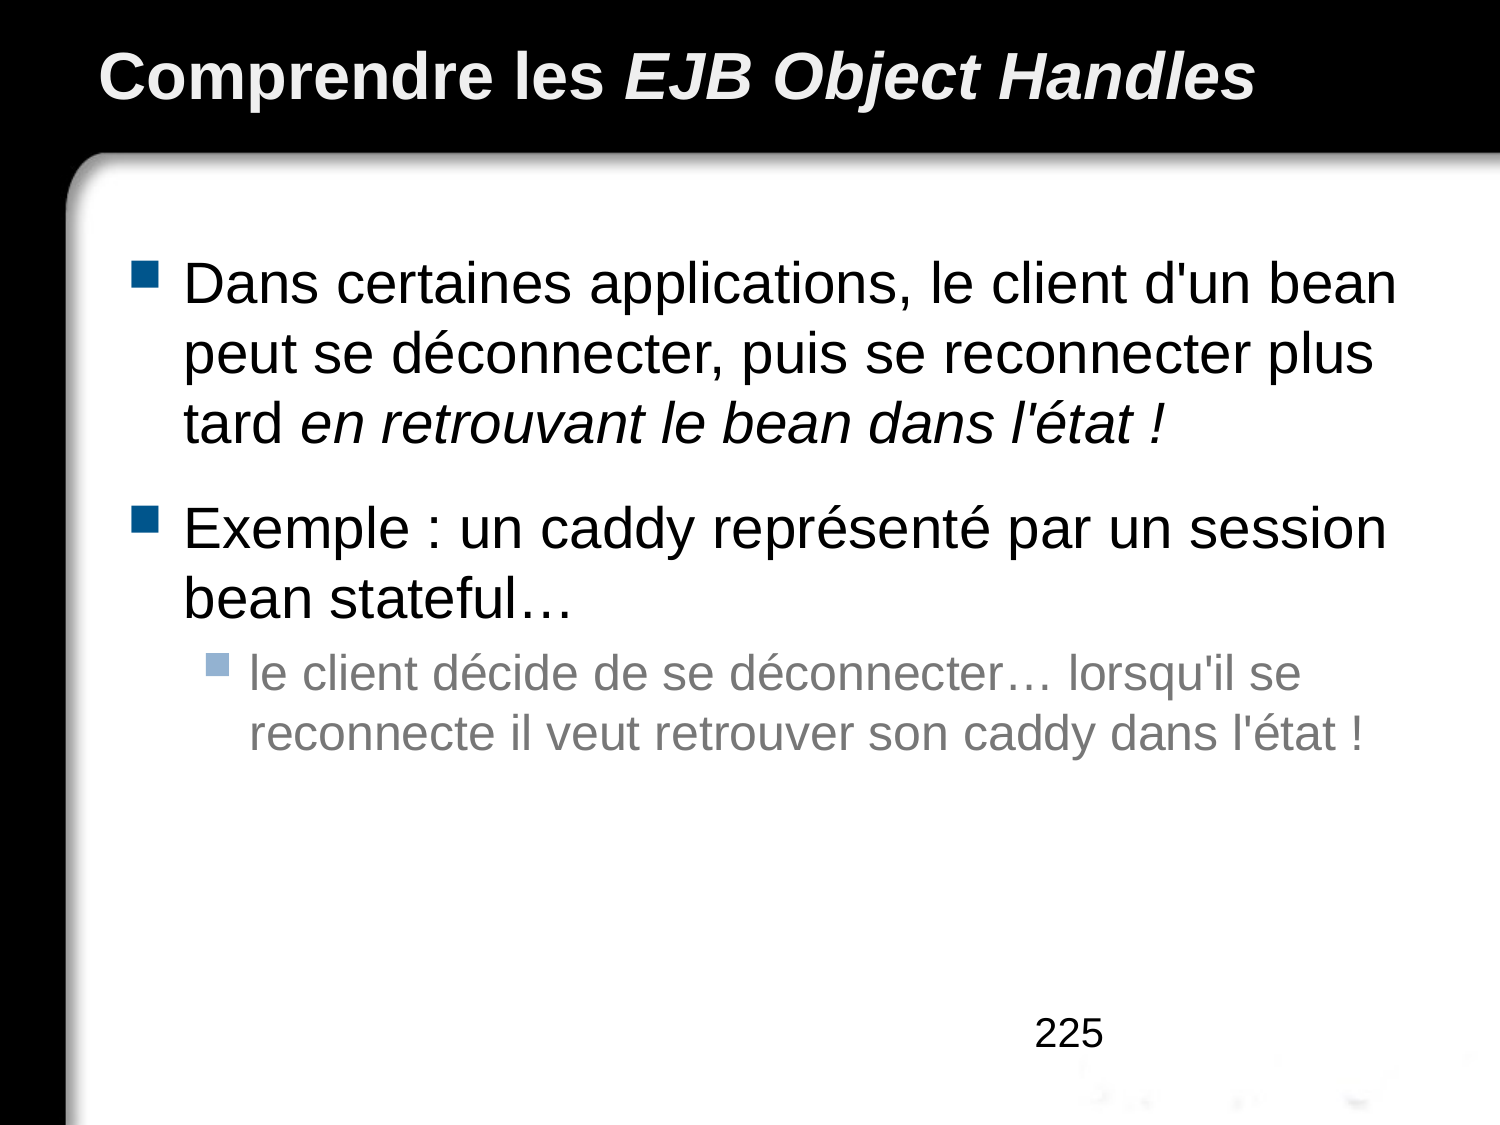

# Comprendre les EJB Object Handles
Dans certaines applications, le client d'un bean peut se déconnecter, puis se reconnecter plus tard en retrouvant le bean dans l'état !
Exemple : un caddy représenté par un session bean stateful…
le client décide de se déconnecter… lorsqu'il se reconnecte il veut retrouver son caddy dans l'état !